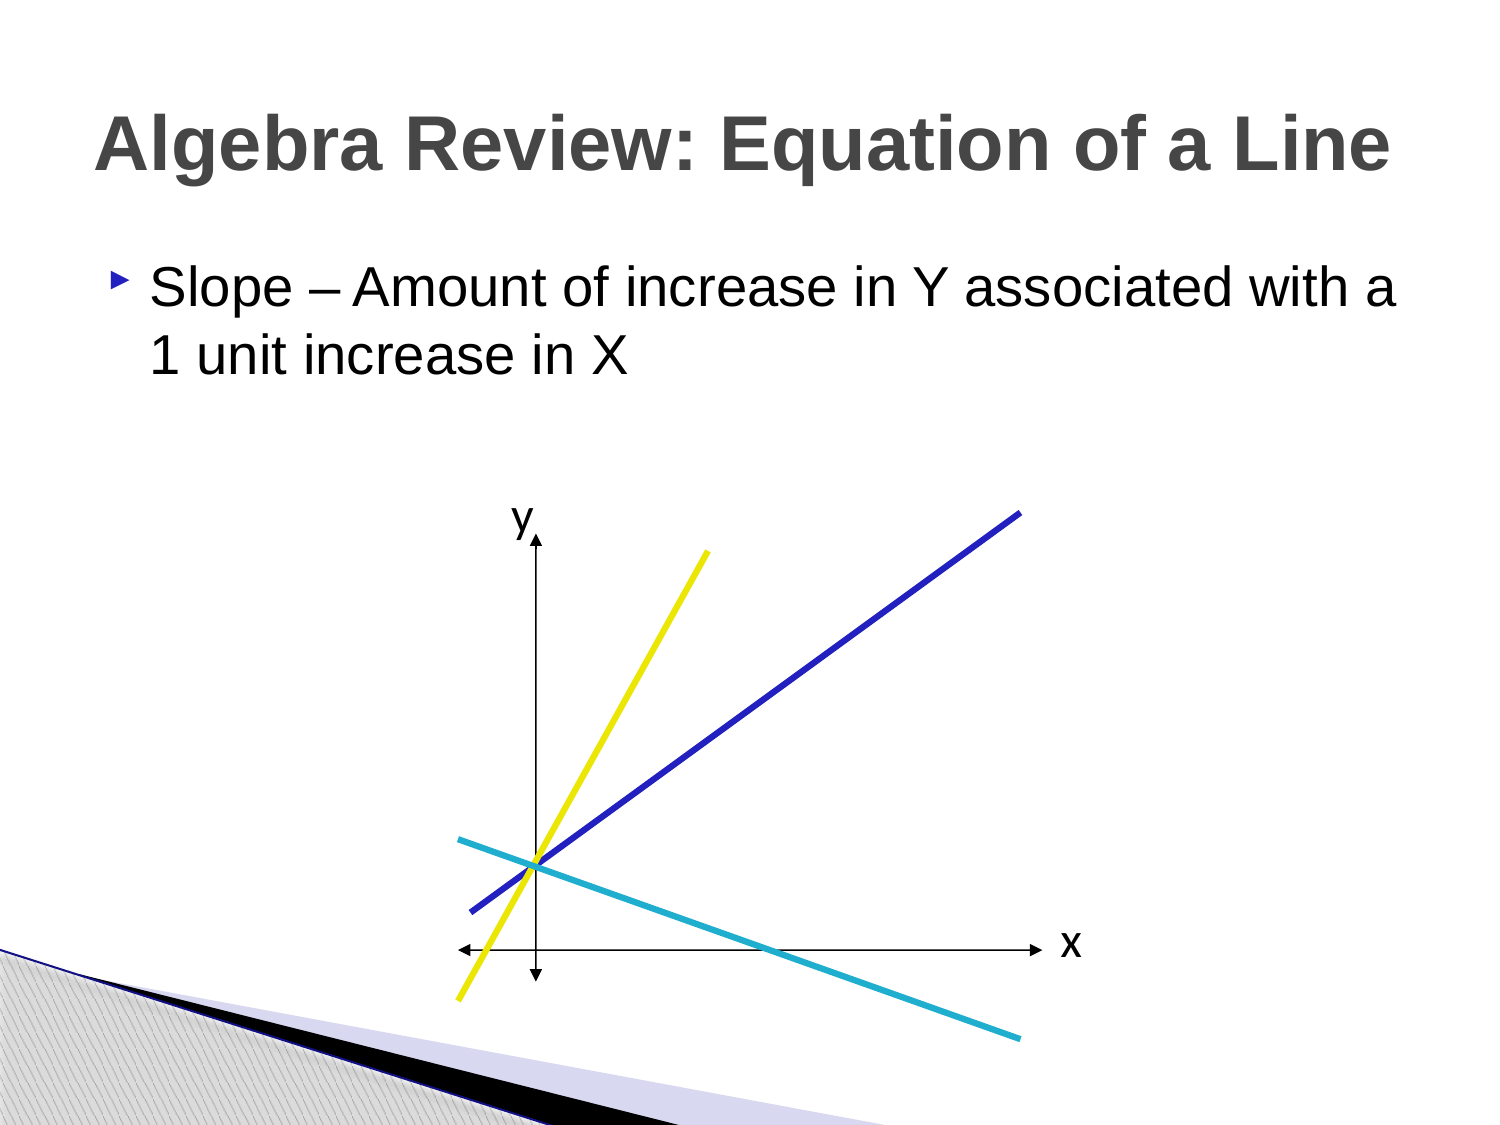

# Algebra Review: Equation of a Line
Slope – Amount of increase in Y associated with a 1 unit increase in X

y

x